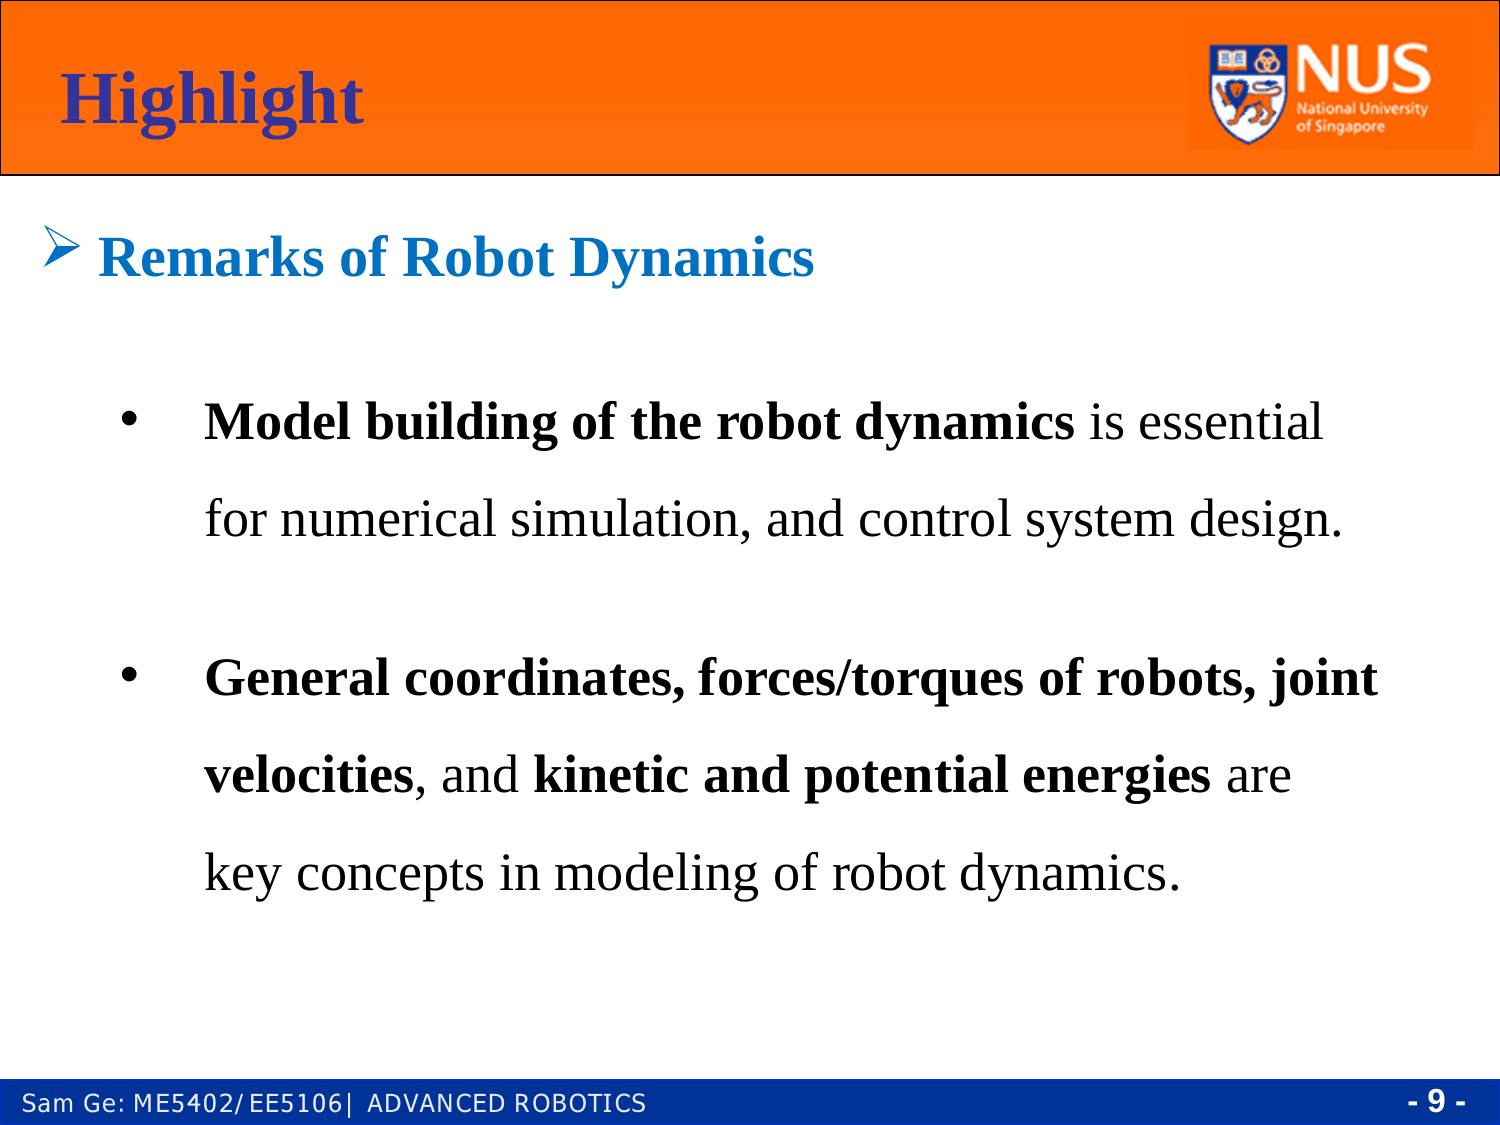

Highlight
Remarks of Robot Dynamics
Model building of the robot dynamics is essential for numerical simulation, and control system design.

General coordinates, forces/torques of robots, joint velocities, and kinetic and potential energies are key concepts in modeling of robot dynamics.
- 9 -